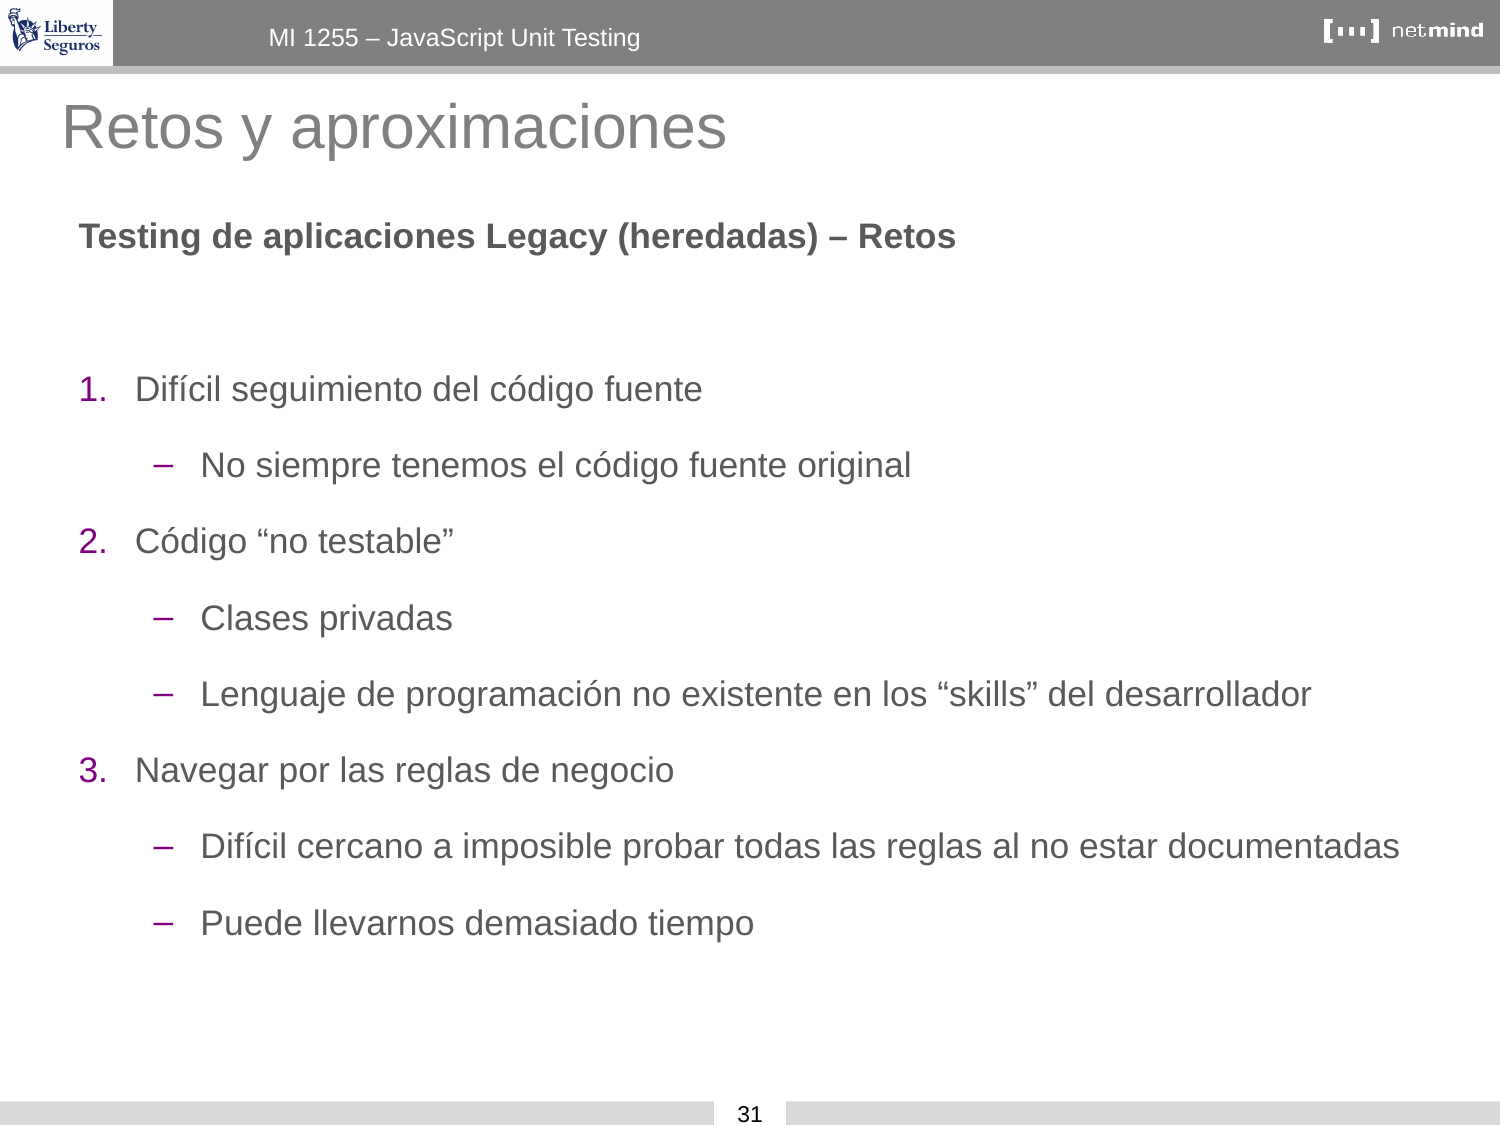

Retos y aproximaciones
Testing de aplicaciones Legacy (heredadas) – Retos

Difícil seguimiento del código fuente
No siempre tenemos el código fuente original
Código “no testable”
Clases privadas
Lenguaje de programación no existente en los “skills” del desarrollador
Navegar por las reglas de negocio
Difícil cercano a imposible probar todas las reglas al no estar documentadas
Puede llevarnos demasiado tiempo

31